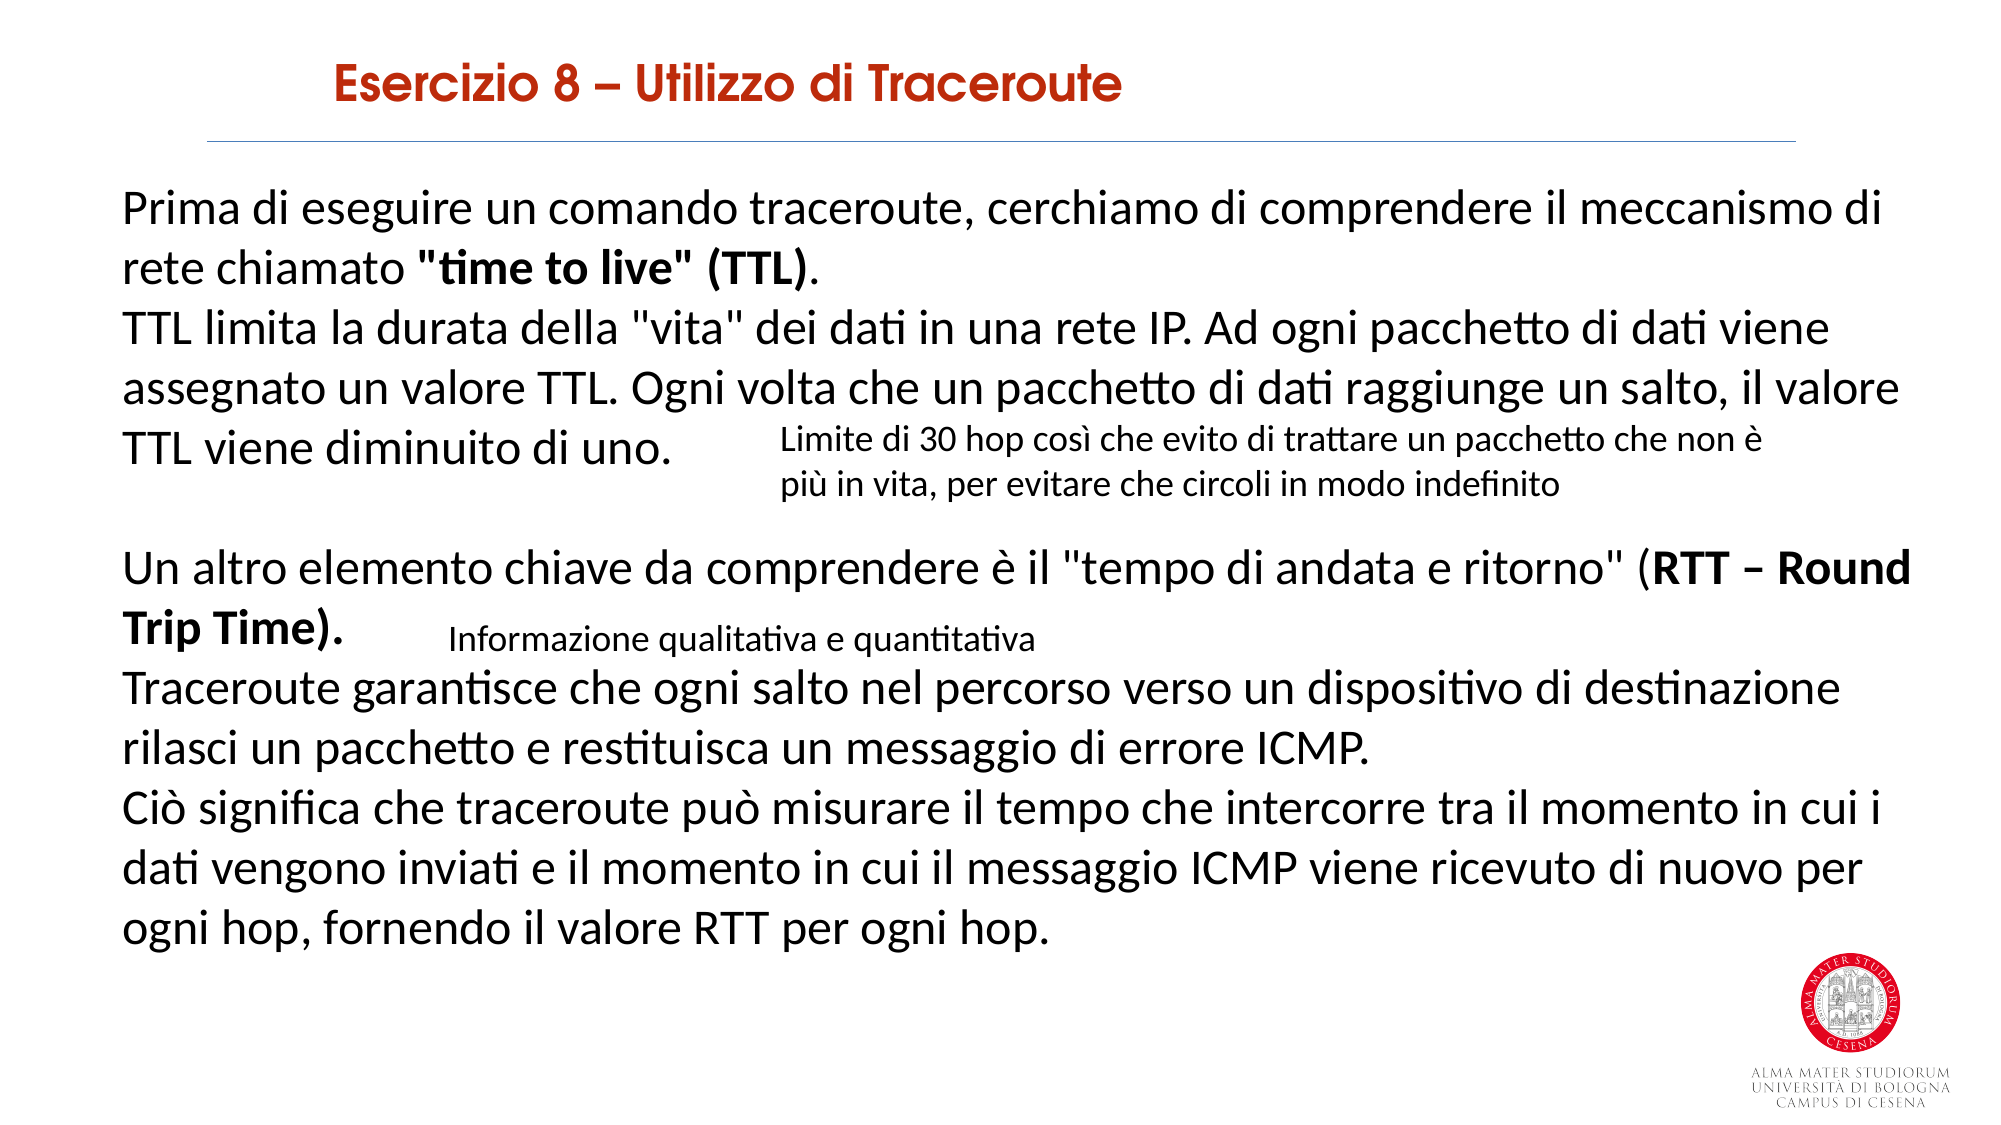

Esercizio 8 – Utilizzo di Traceroute
Prima di eseguire un comando traceroute, cerchiamo di comprendere il meccanismo di rete chiamato "time to live" (TTL).
TTL limita la durata della "vita" dei dati in una rete IP. Ad ogni pacchetto di dati viene assegnato un valore TTL. Ogni volta che un pacchetto di dati raggiunge un salto, il valore TTL viene diminuito di uno.

Un altro elemento chiave da comprendere è il "tempo di andata e ritorno" (RTT – Round Trip Time).
Traceroute garantisce che ogni salto nel percorso verso un dispositivo di destinazione rilasci un pacchetto e restituisca un messaggio di errore ICMP.
Ciò significa che traceroute può misurare il tempo che intercorre tra il momento in cui i dati vengono inviati e il momento in cui il messaggio ICMP viene ricevuto di nuovo per ogni hop, fornendo il valore RTT per ogni hop.
Limite di 30 hop così che evito di trattare un pacchetto che non è più in vita, per evitare che circoli in modo indefinito
Informazione qualitativa e quantitativa